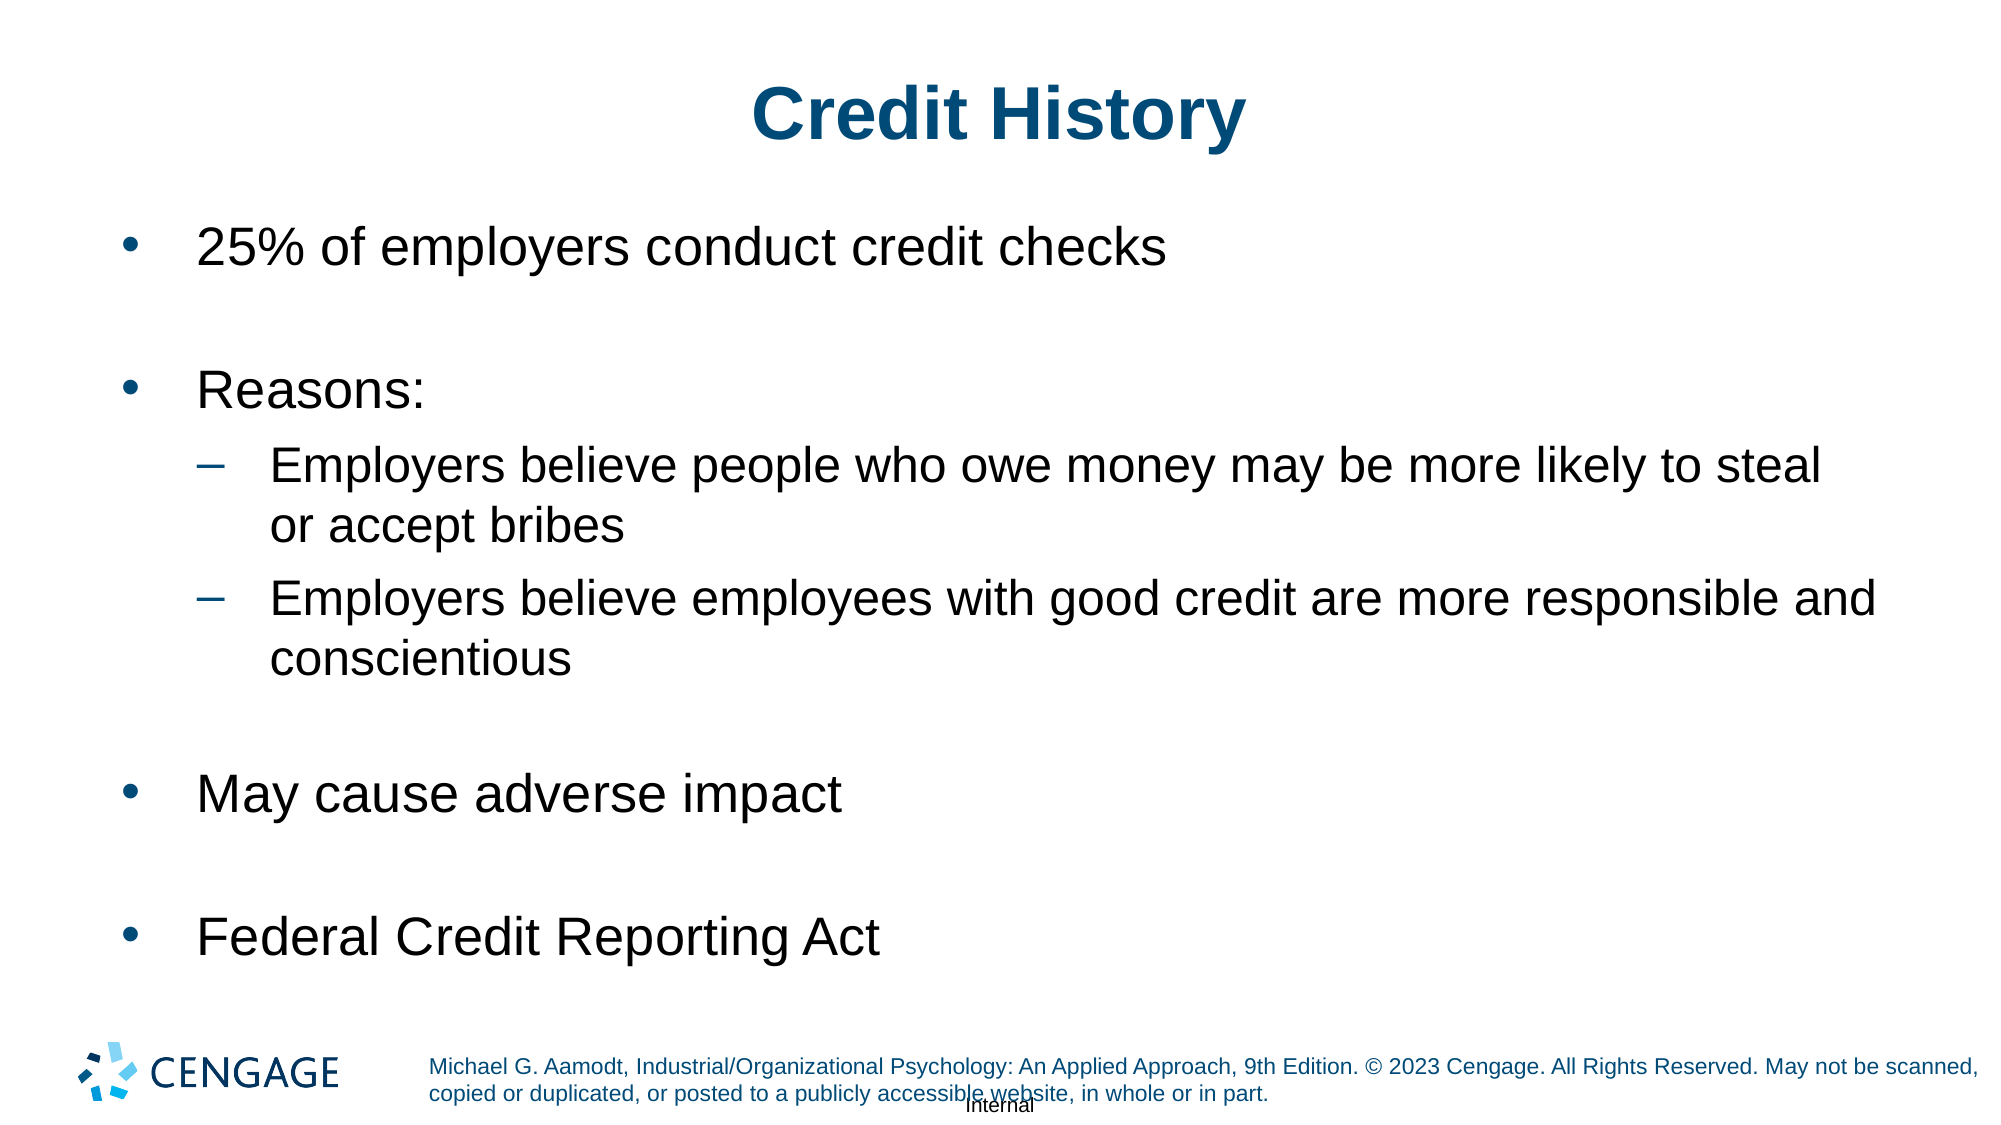

# Credit History
25% of employers conduct credit checks
Reasons:
Employers believe people who owe money may be more likely to steal or accept bribes
Employers believe employees with good credit are more responsible and conscientious
May cause adverse impact
Federal Credit Reporting Act